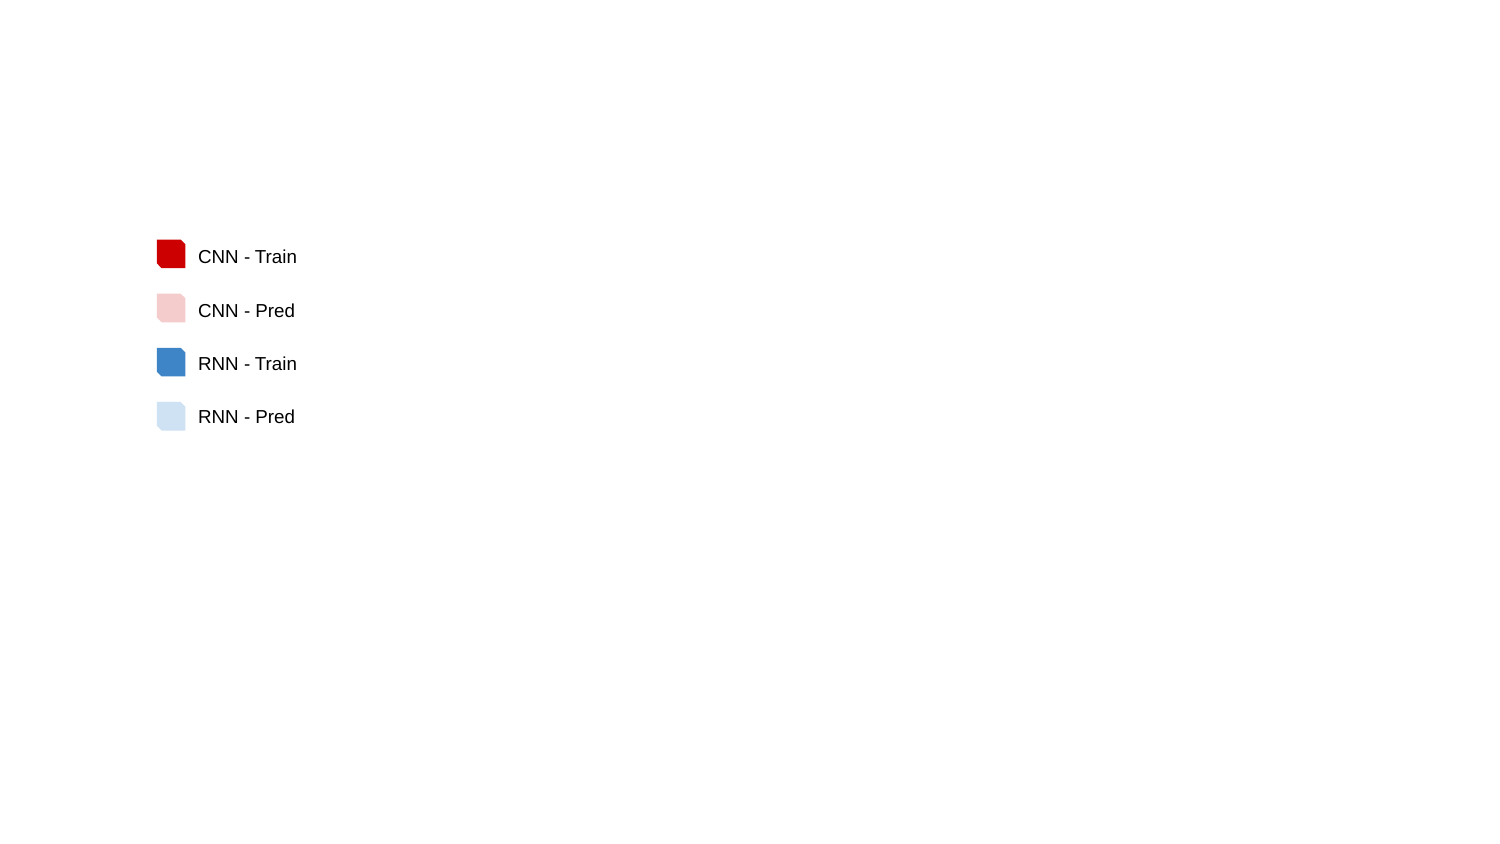

CNN - Train

CNN - Pred

RNN - Train

RNN - Pred